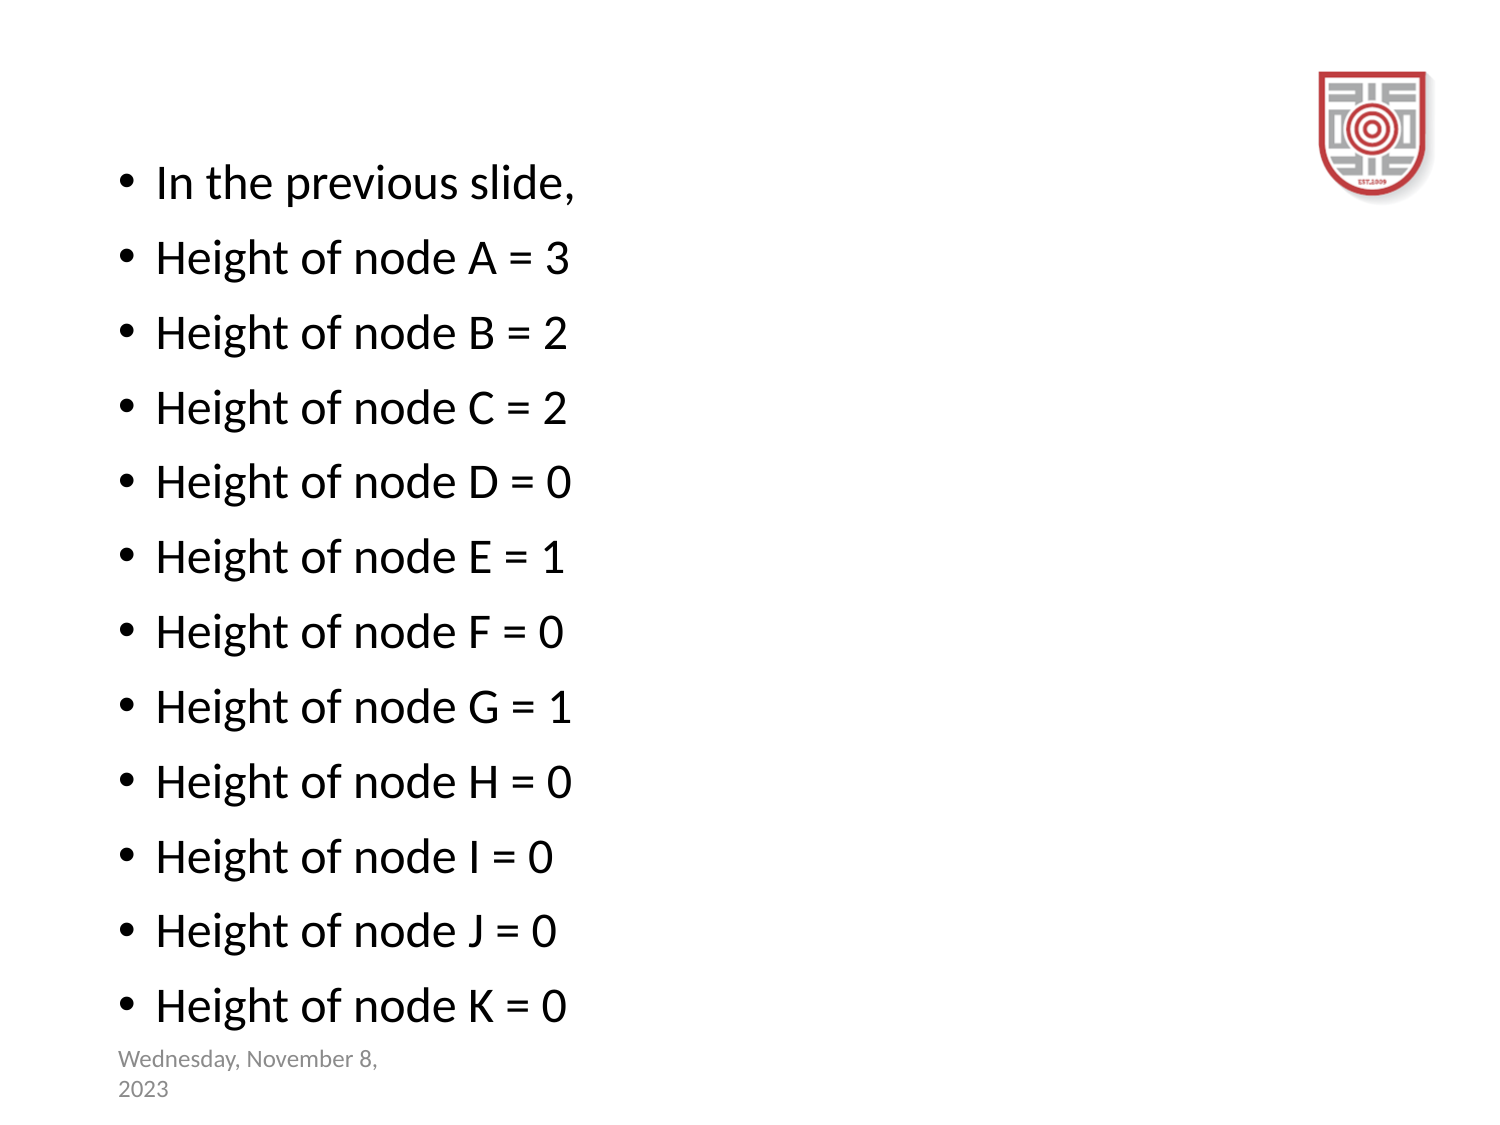

#
In the previous slide,
Height of node A = 3
Height of node B = 2
Height of node C = 2
Height of node D = 0
Height of node E = 1
Height of node F = 0
Height of node G = 1
Height of node H = 0
Height of node I = 0
Height of node J = 0
Height of node K = 0

Wednesday, November 8, 2023